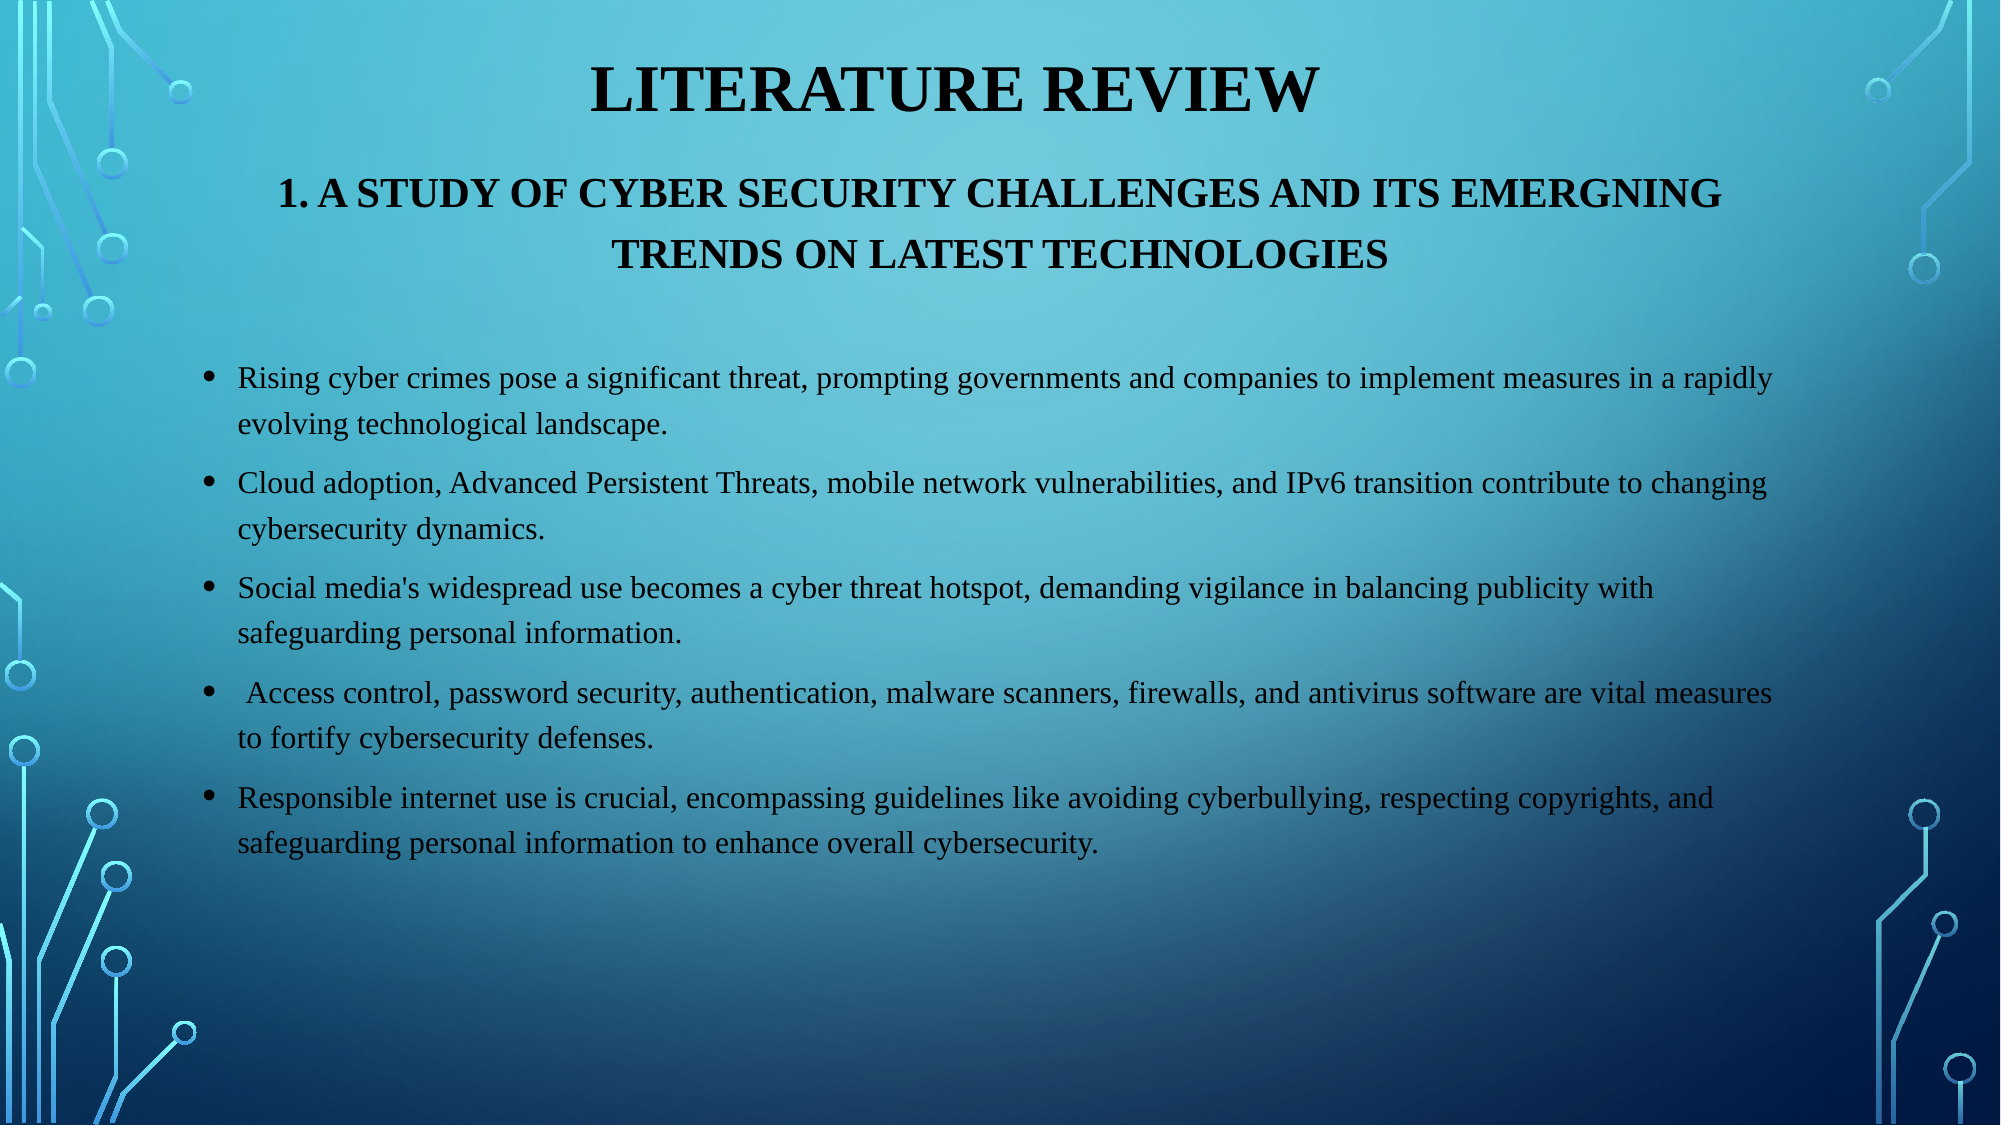

# Literature Review
1. A STUDY OF CYBER SECURITY CHALLENGES AND ITS EMERGNING TRENDS ON LATEST TECHNOLOGIES

Rising cyber crimes pose a significant threat, prompting governments and companies to implement measures in a rapidly evolving technological landscape.
Cloud adoption, Advanced Persistent Threats, mobile network vulnerabilities, and IPv6 transition contribute to changing cybersecurity dynamics.
Social media's widespread use becomes a cyber threat hotspot, demanding vigilance in balancing publicity with safeguarding personal information.
 Access control, password security, authentication, malware scanners, firewalls, and antivirus software are vital measures to fortify cybersecurity defenses.
Responsible internet use is crucial, encompassing guidelines like avoiding cyberbullying, respecting copyrights, and safeguarding personal information to enhance overall cybersecurity.